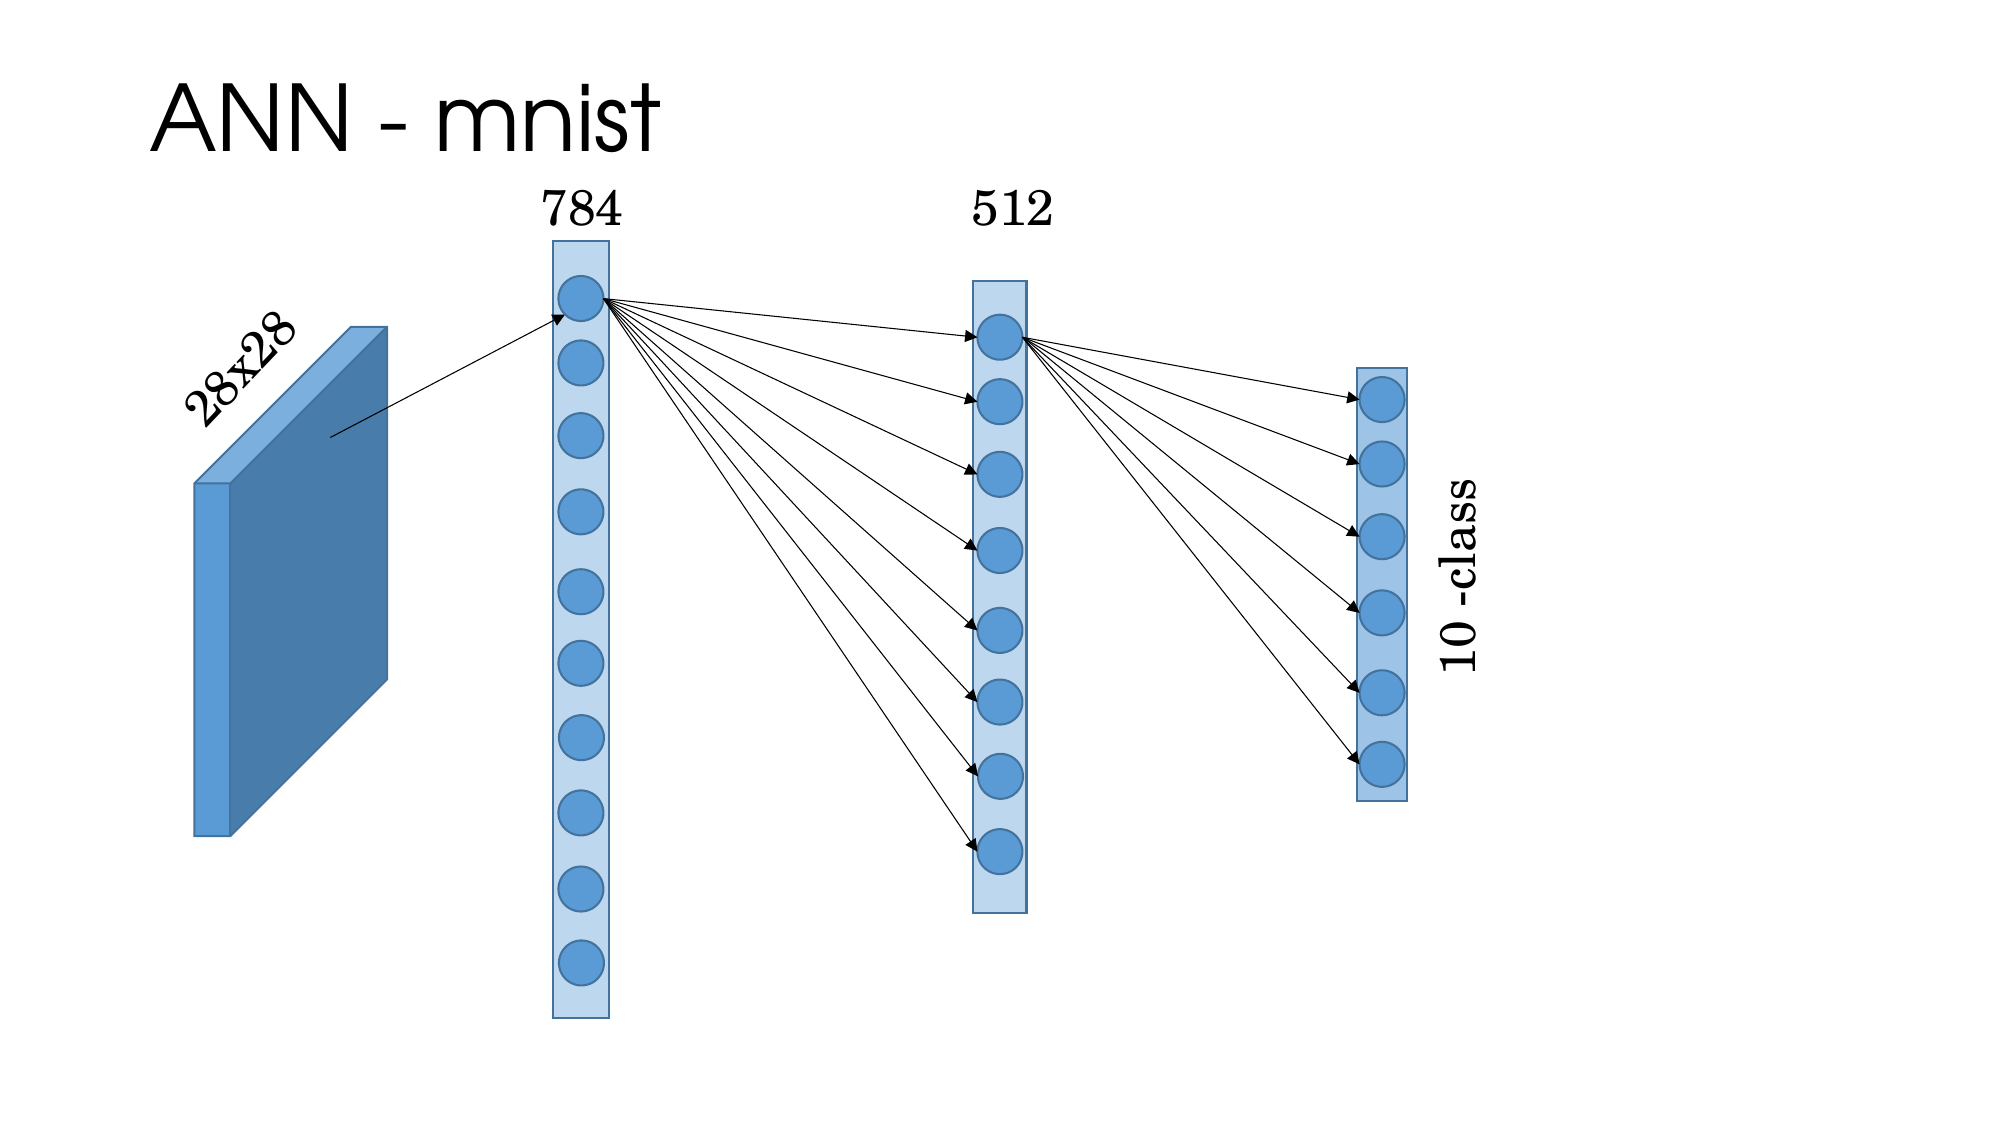

# ANN - mnist
784
512

28x28

10 -class